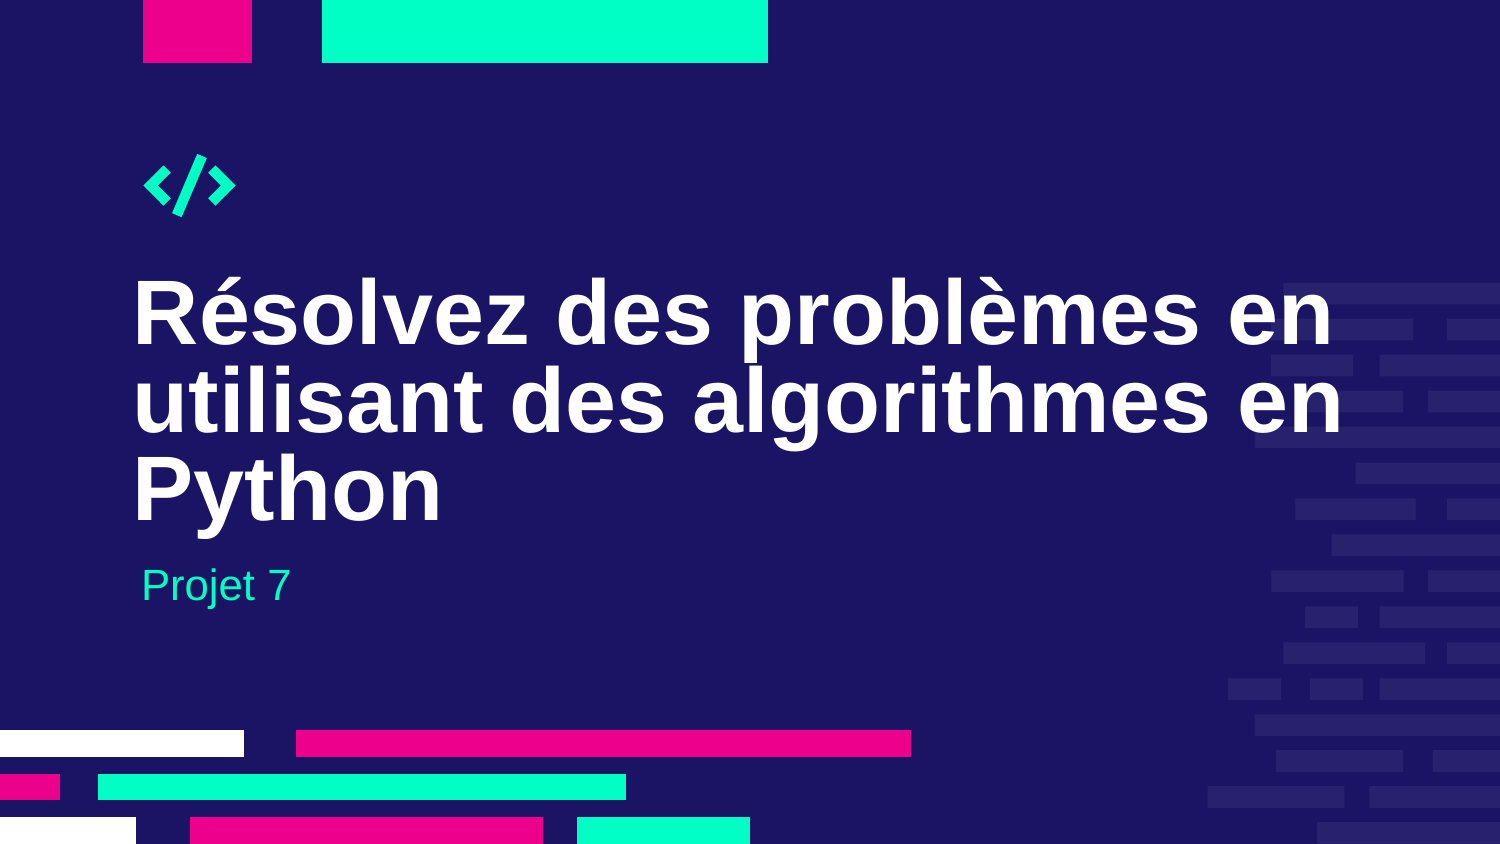

# Résolvez des problèmes en utilisant des algorithmes en Python
Projet 7